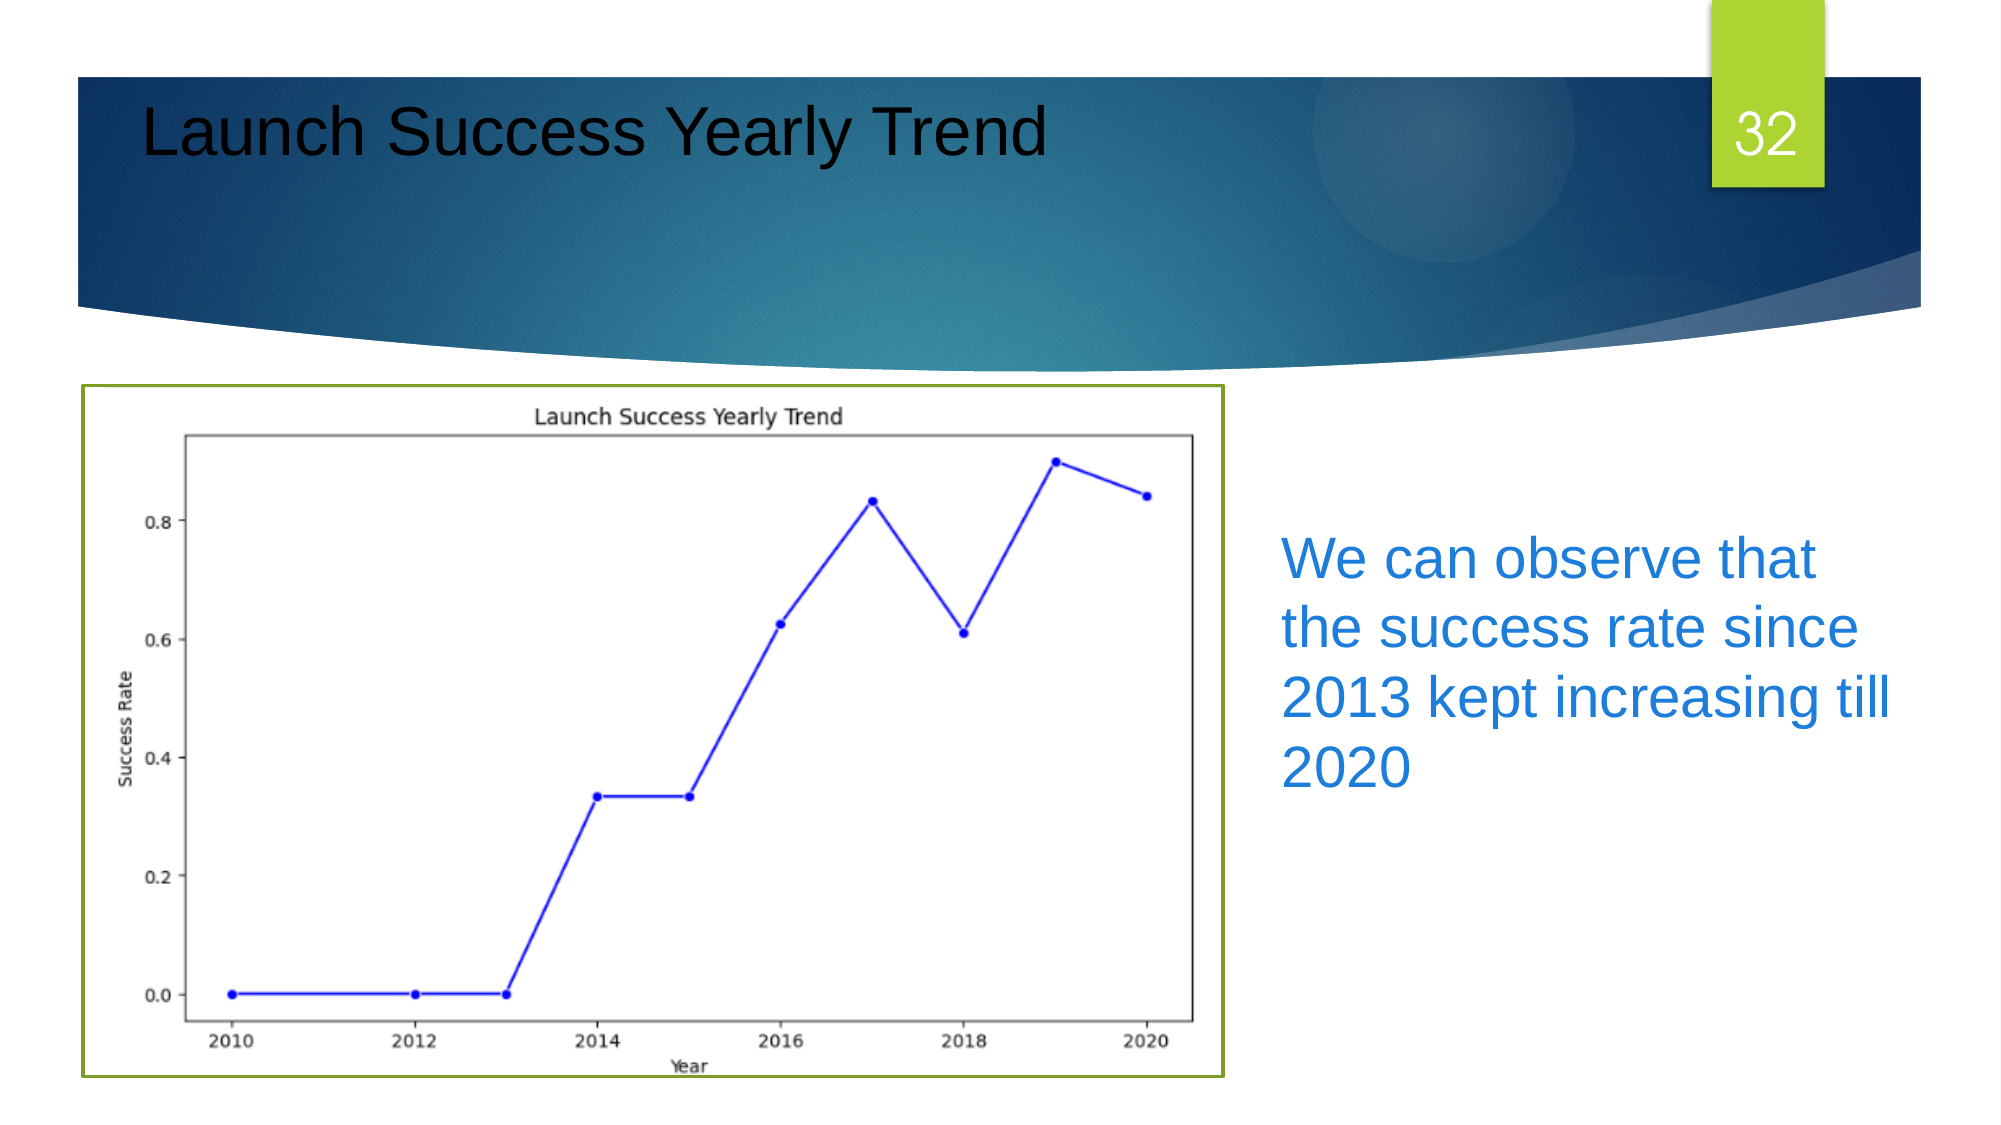

32
Launch Success Yearly Trend

We can observe that the success rate since 2013 kept increasing till 2020